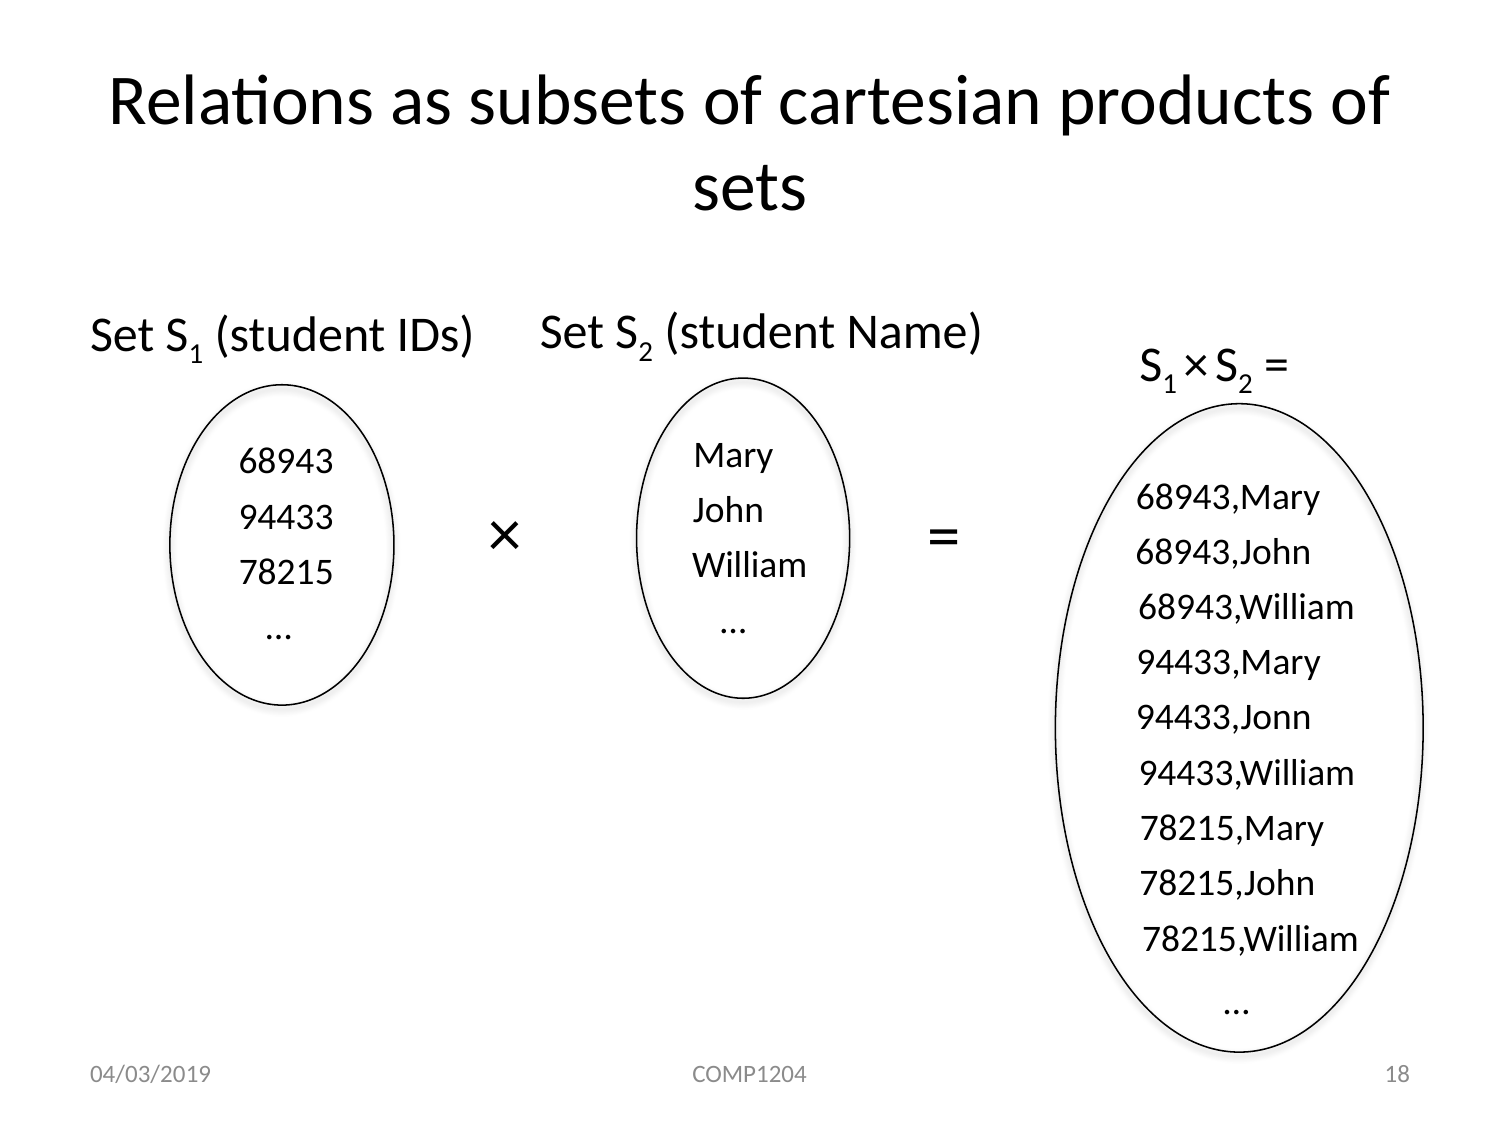

# Relations as subsets of cartesian products of sets
Set S2 (student Name)
Set S1 (student IDs)
S1 × S2 =

Mary
68943
68943,Mary
John
×
=
94433
68943,John
William
78215
68943,William
…
…
94433,Mary
94433,Jonn
94433,William
78215,Mary
78215,John
78215,William
…
04/03/2019
COMP1204
18